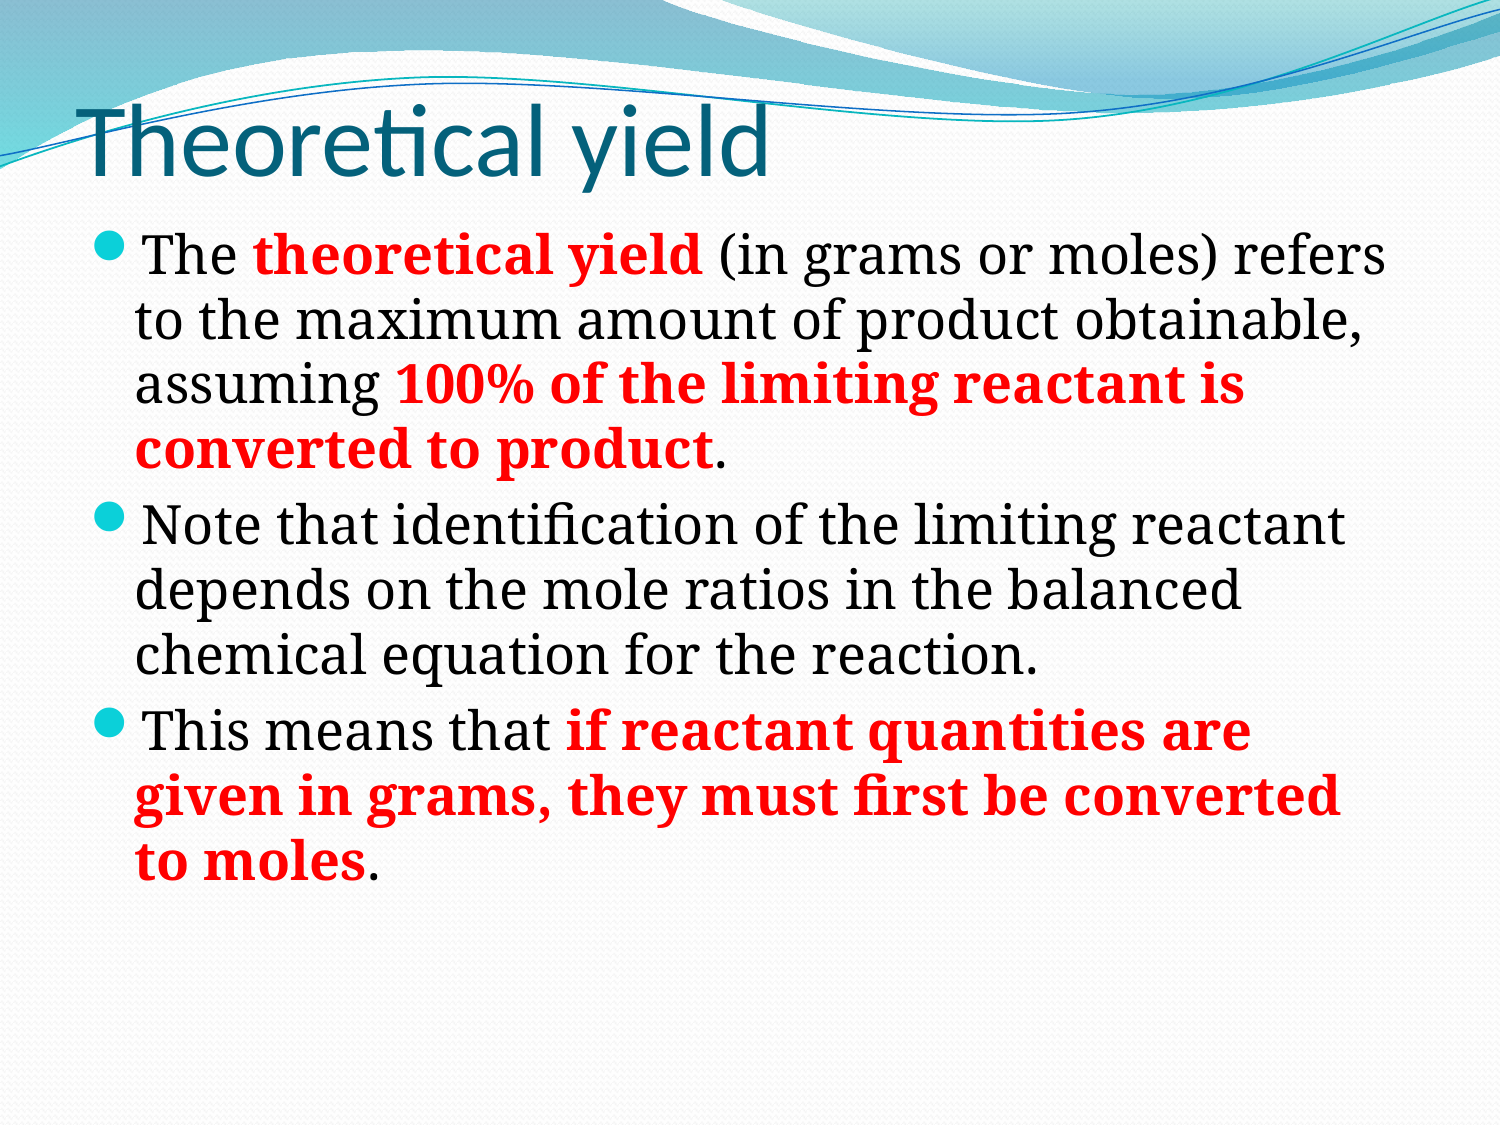

# Theoretical yield
The theoretical yield (in grams or moles) refers to the maximum amount of product obtainable, assuming 100% of the limiting reactant is converted to product.
Note that identification of the limiting reactant depends on the mole ratios in the balanced chemical equation for the reaction.
This means that if reactant quantities are given in grams, they must first be converted to moles.